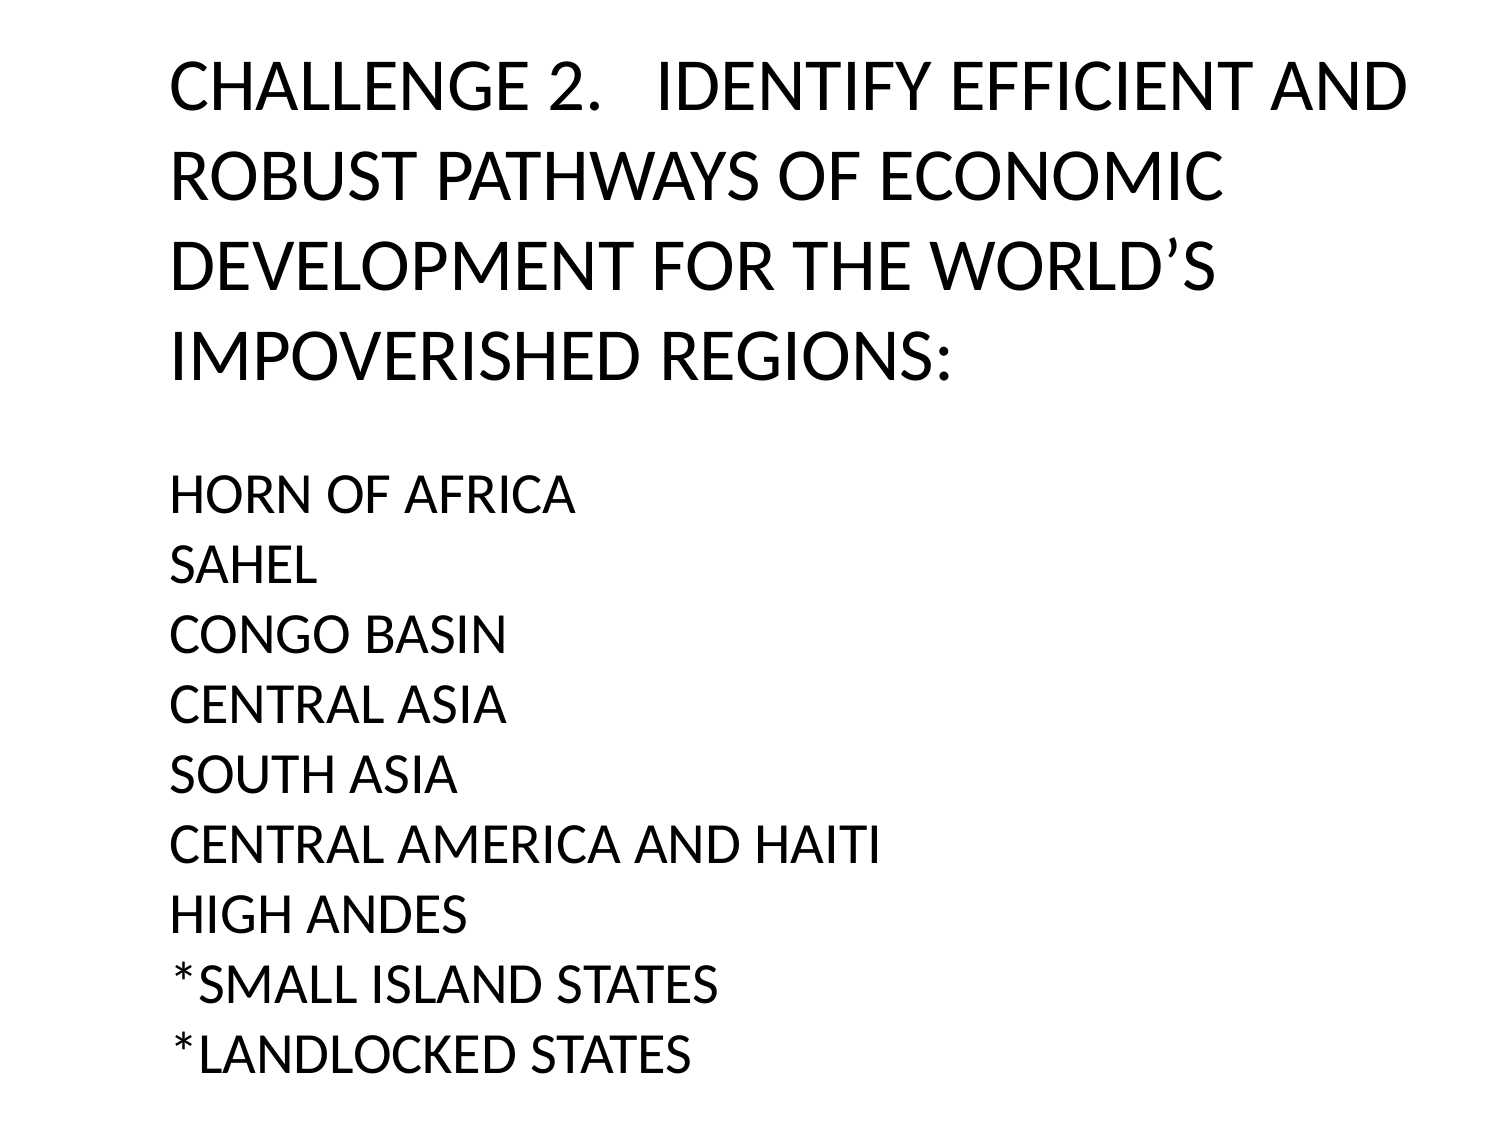

CHALLENGE 2.   IDENTIFY EFFICIENT AND
ROBUST PATHWAYS OF ECONOMIC
DEVELOPMENT FOR THE WORLD’S
IMPOVERISHED REGIONS:

HORN OF AFRICA
SAHEL
CONGO BASIN
CENTRAL ASIA
SOUTH ASIA
CENTRAL AMERICA AND HAITI
HIGH ANDES
*SMALL ISLAND STATES
*LANDLOCKED STATES